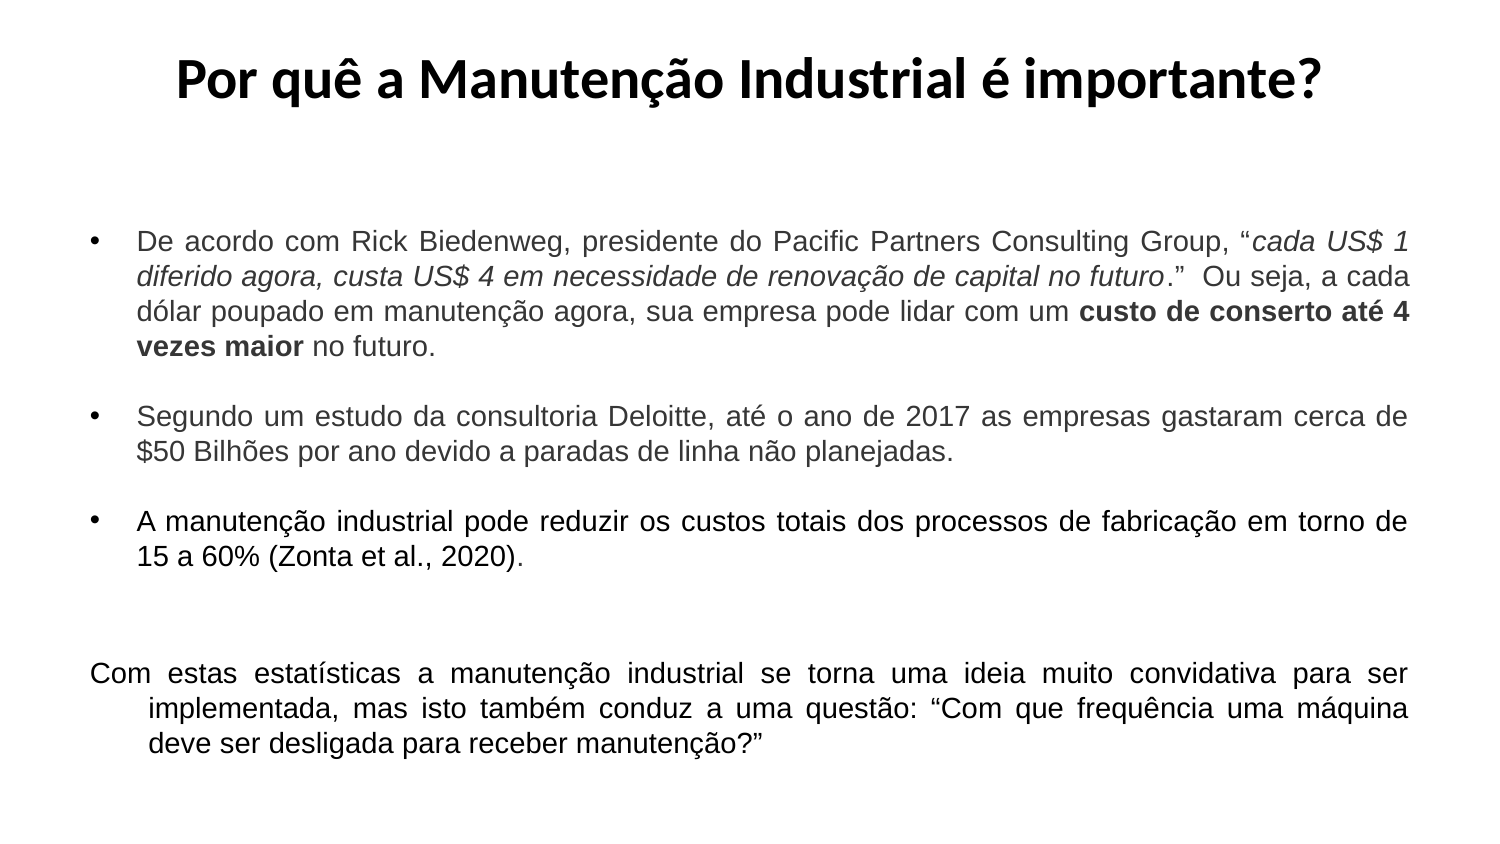

# Por quê a Manutenção Industrial é importante?
De acordo com Rick Biedenweg, presidente do Pacific Partners Consulting Group, “cada US$ 1 diferido agora, custa US$ 4 em necessidade de renovação de capital no futuro.”  Ou seja, a cada dólar poupado em manutenção agora, sua empresa pode lidar com um custo de conserto até 4 vezes maior no futuro.

Segundo um estudo da consultoria Deloitte, até o ano de 2017 as empresas gastaram cerca de $50 Bilhões por ano devido a paradas de linha não planejadas.

A manutenção industrial pode reduzir os custos totais dos processos de fabricação em torno de 15 a 60% (Zonta et al., 2020).

Com estas estatísticas a manutenção industrial se torna uma ideia muito convidativa para ser implementada, mas isto também conduz a uma questão: “Com que frequência uma máquina deve ser desligada para receber manutenção?”